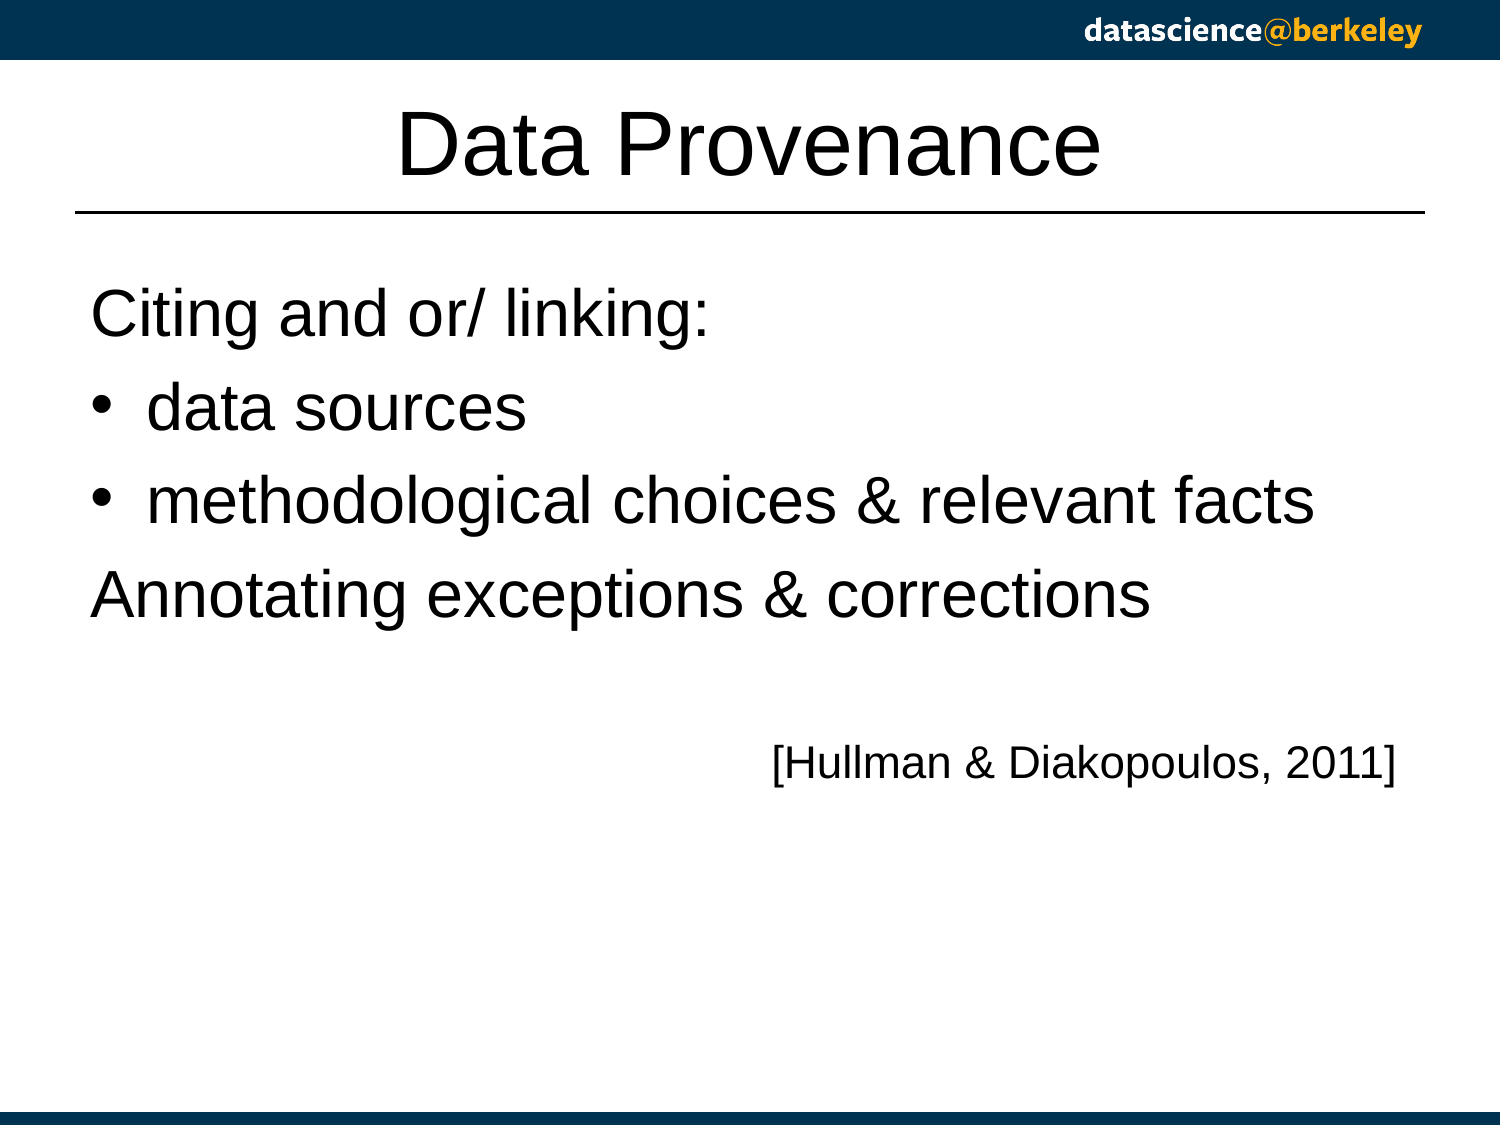

# Data Provenance
Citing and or/ linking:
data sources
methodological choices & relevant facts
Annotating exceptions & corrections

[Hullman & Diakopoulos, 2011]